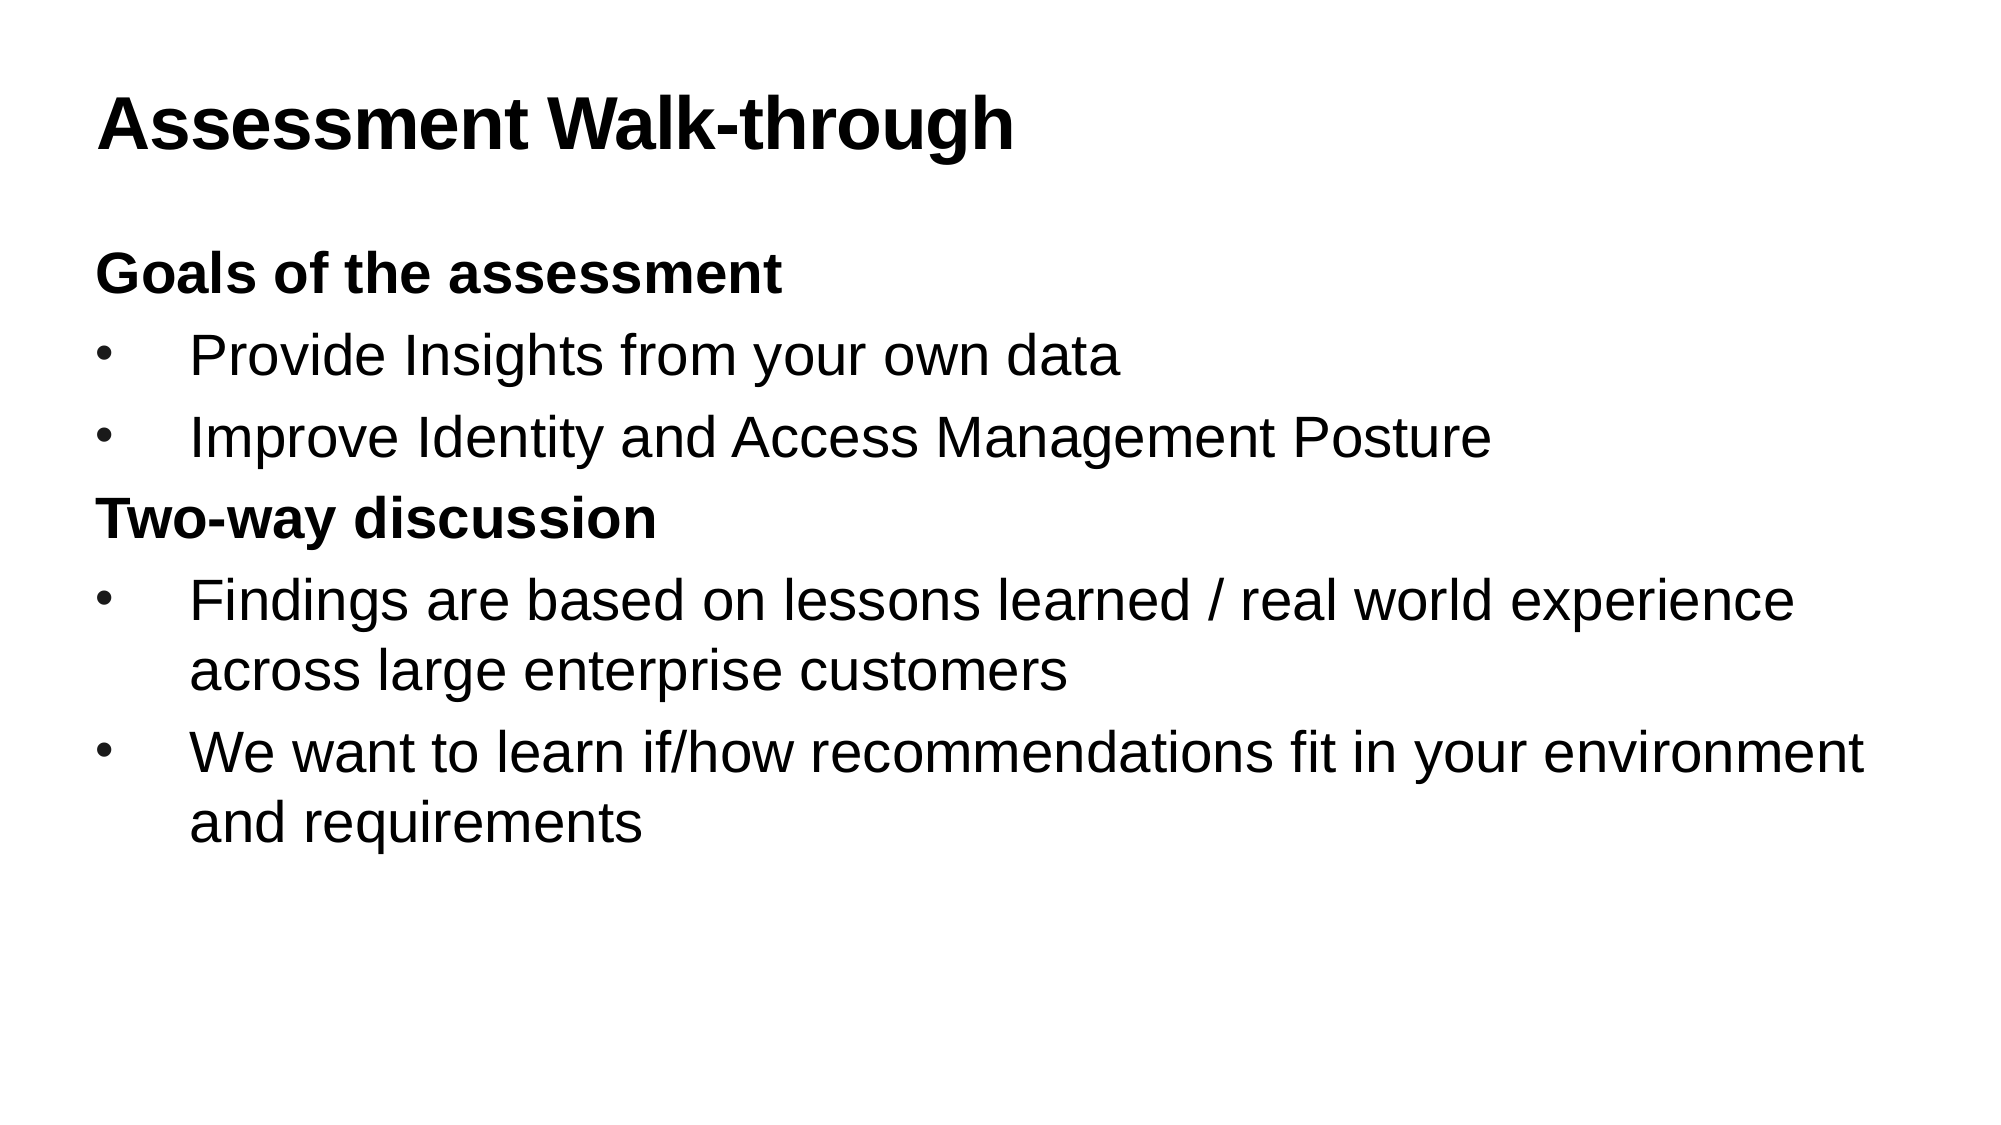

# Assessment Walk-through
Goals of the assessment
Provide Insights from your own data
Improve Identity and Access Management Posture
Two-way discussion
Findings are based on lessons learned / real world experience across large enterprise customers
We want to learn if/how recommendations fit in your environment and requirements